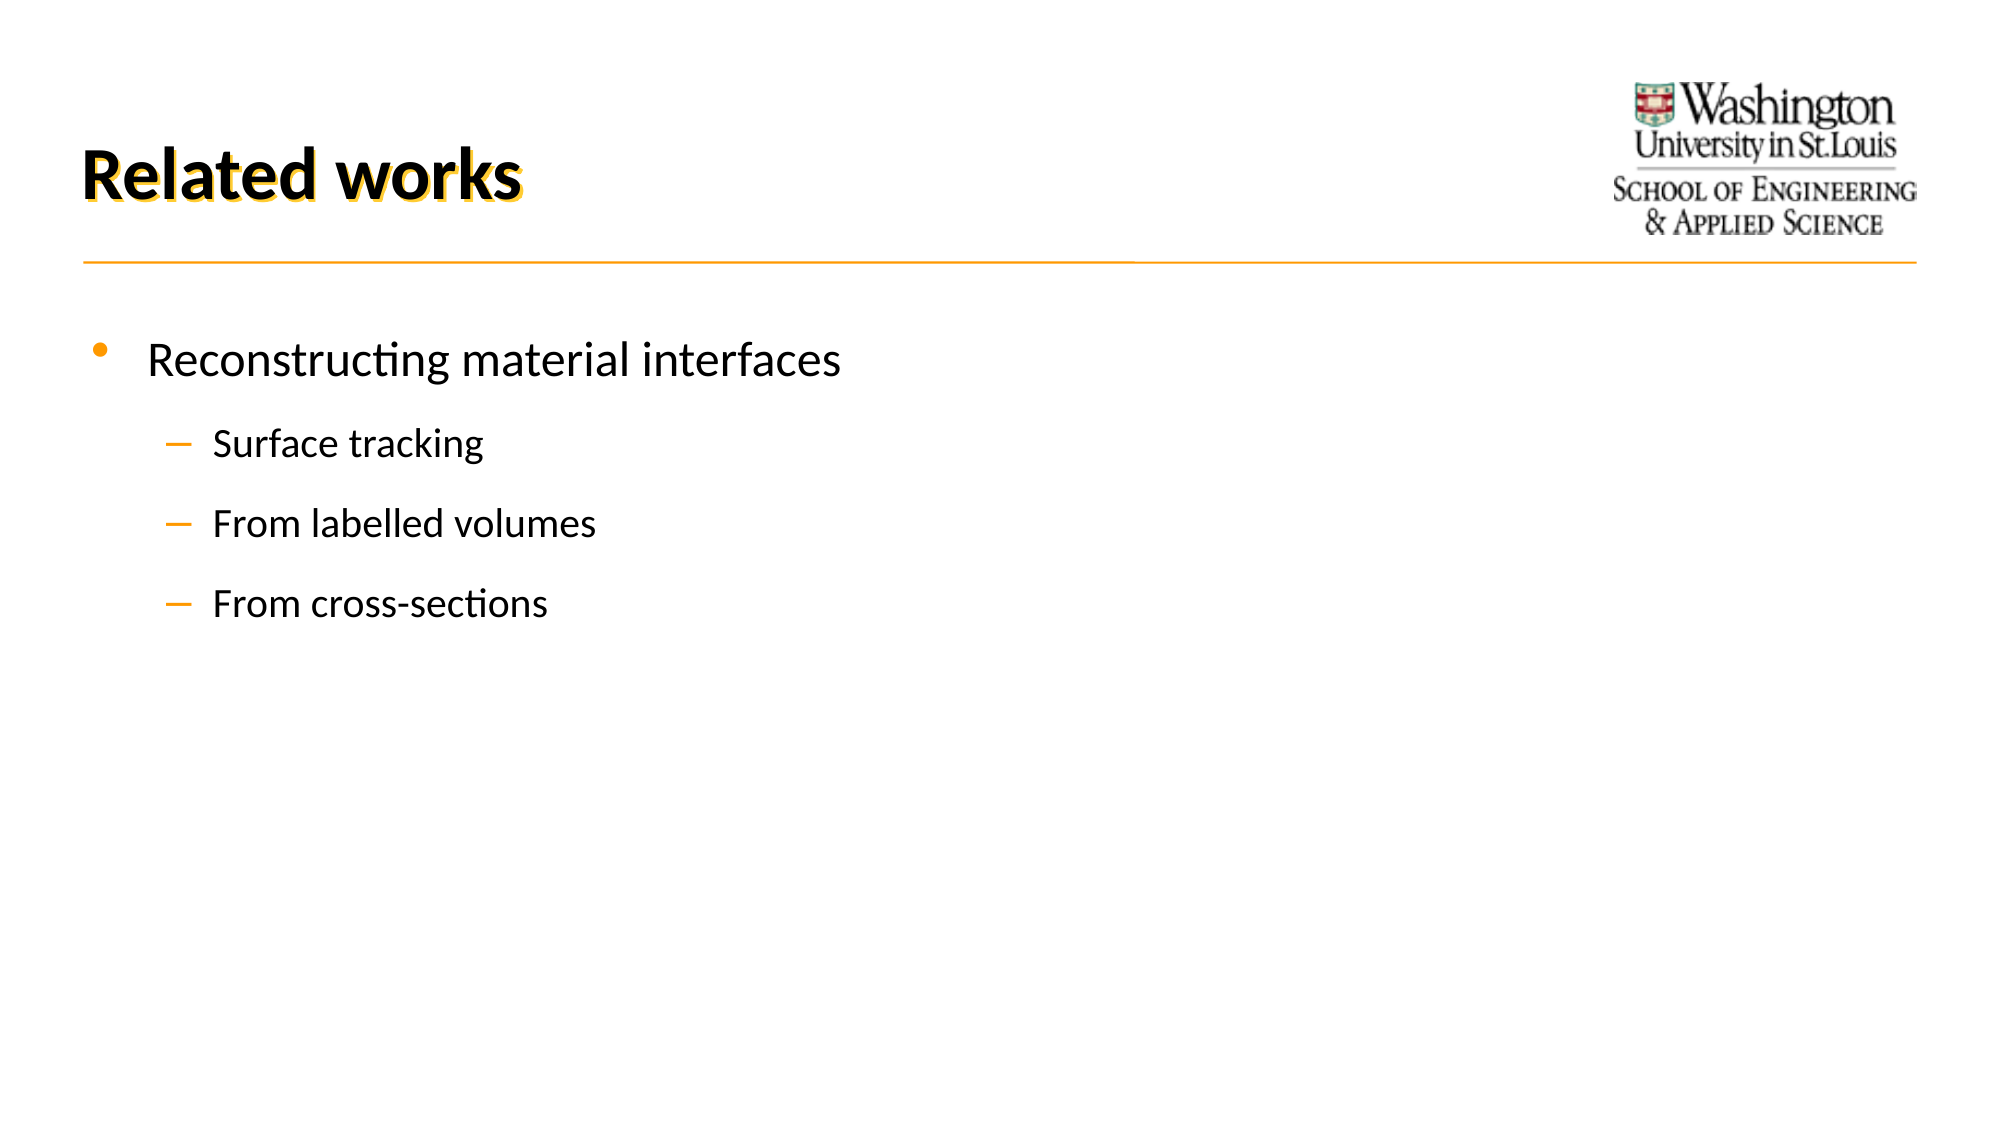

# Related works
Reconstructing material interfaces
Surface tracking
From labelled volumes
From cross-sections